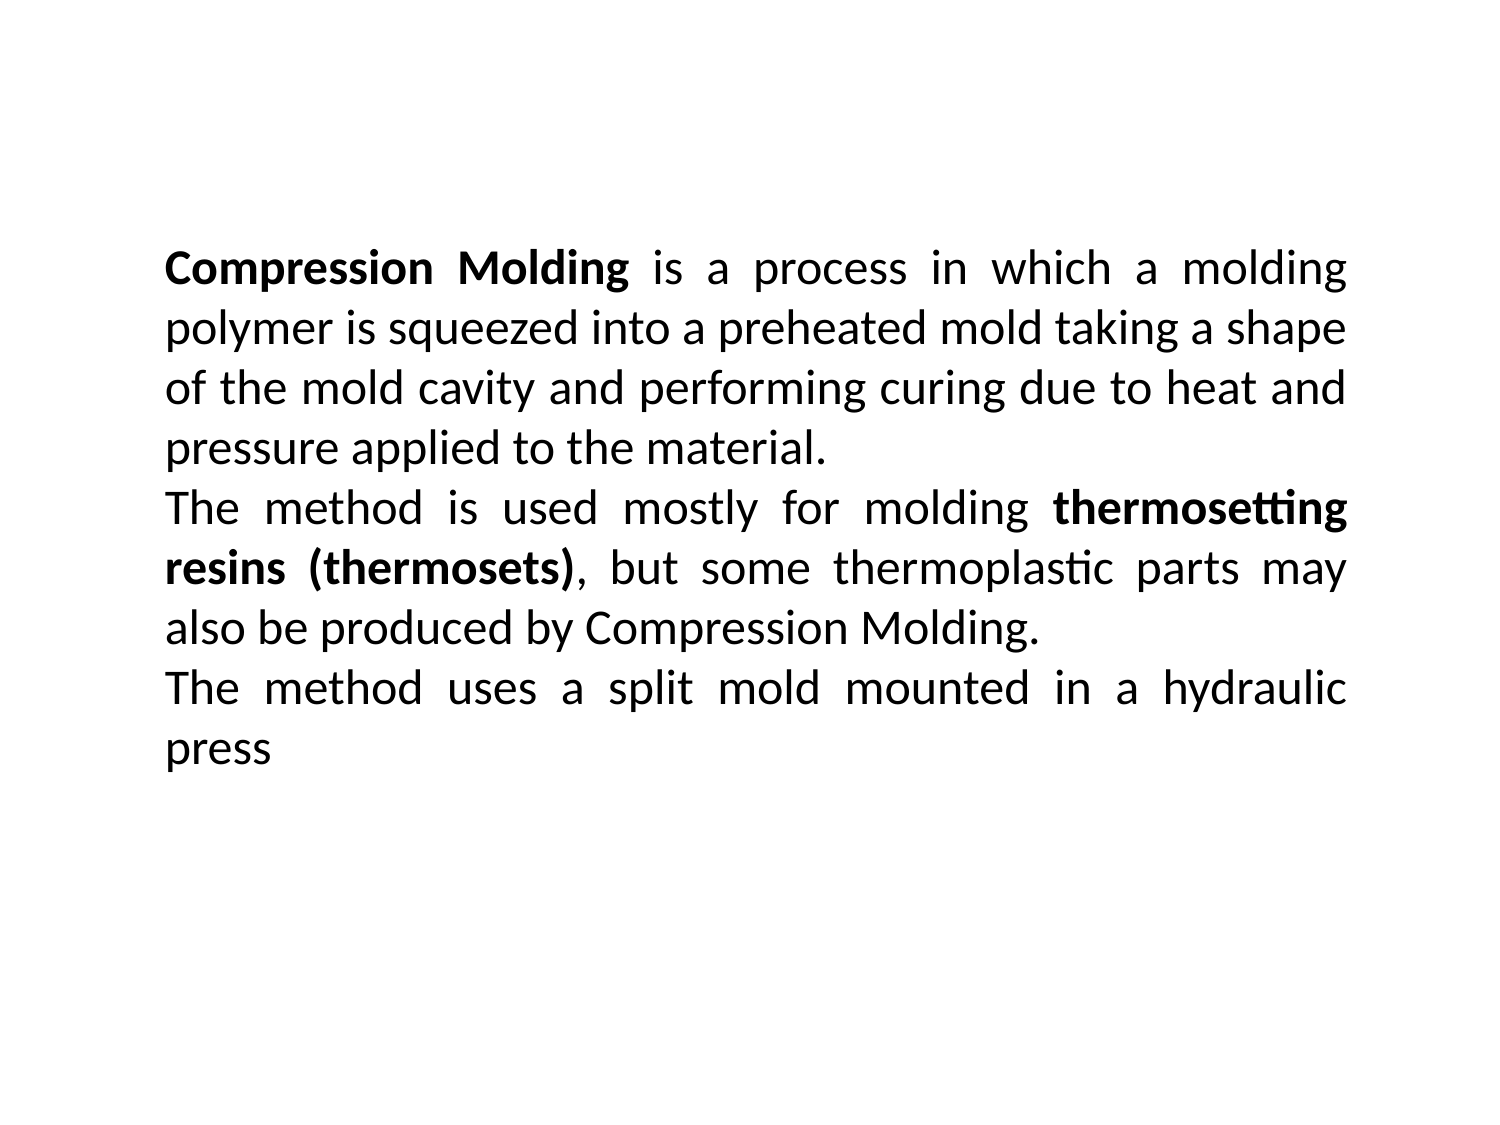

Compression Molding is a process in which a molding polymer is squeezed into a preheated mold taking a shape of the mold cavity and performing curing due to heat and pressure applied to the material.
The method is used mostly for molding thermosetting resins (thermosets), but some thermoplastic parts may also be produced by Compression Molding.
The method uses a split mold mounted in a hydraulic press